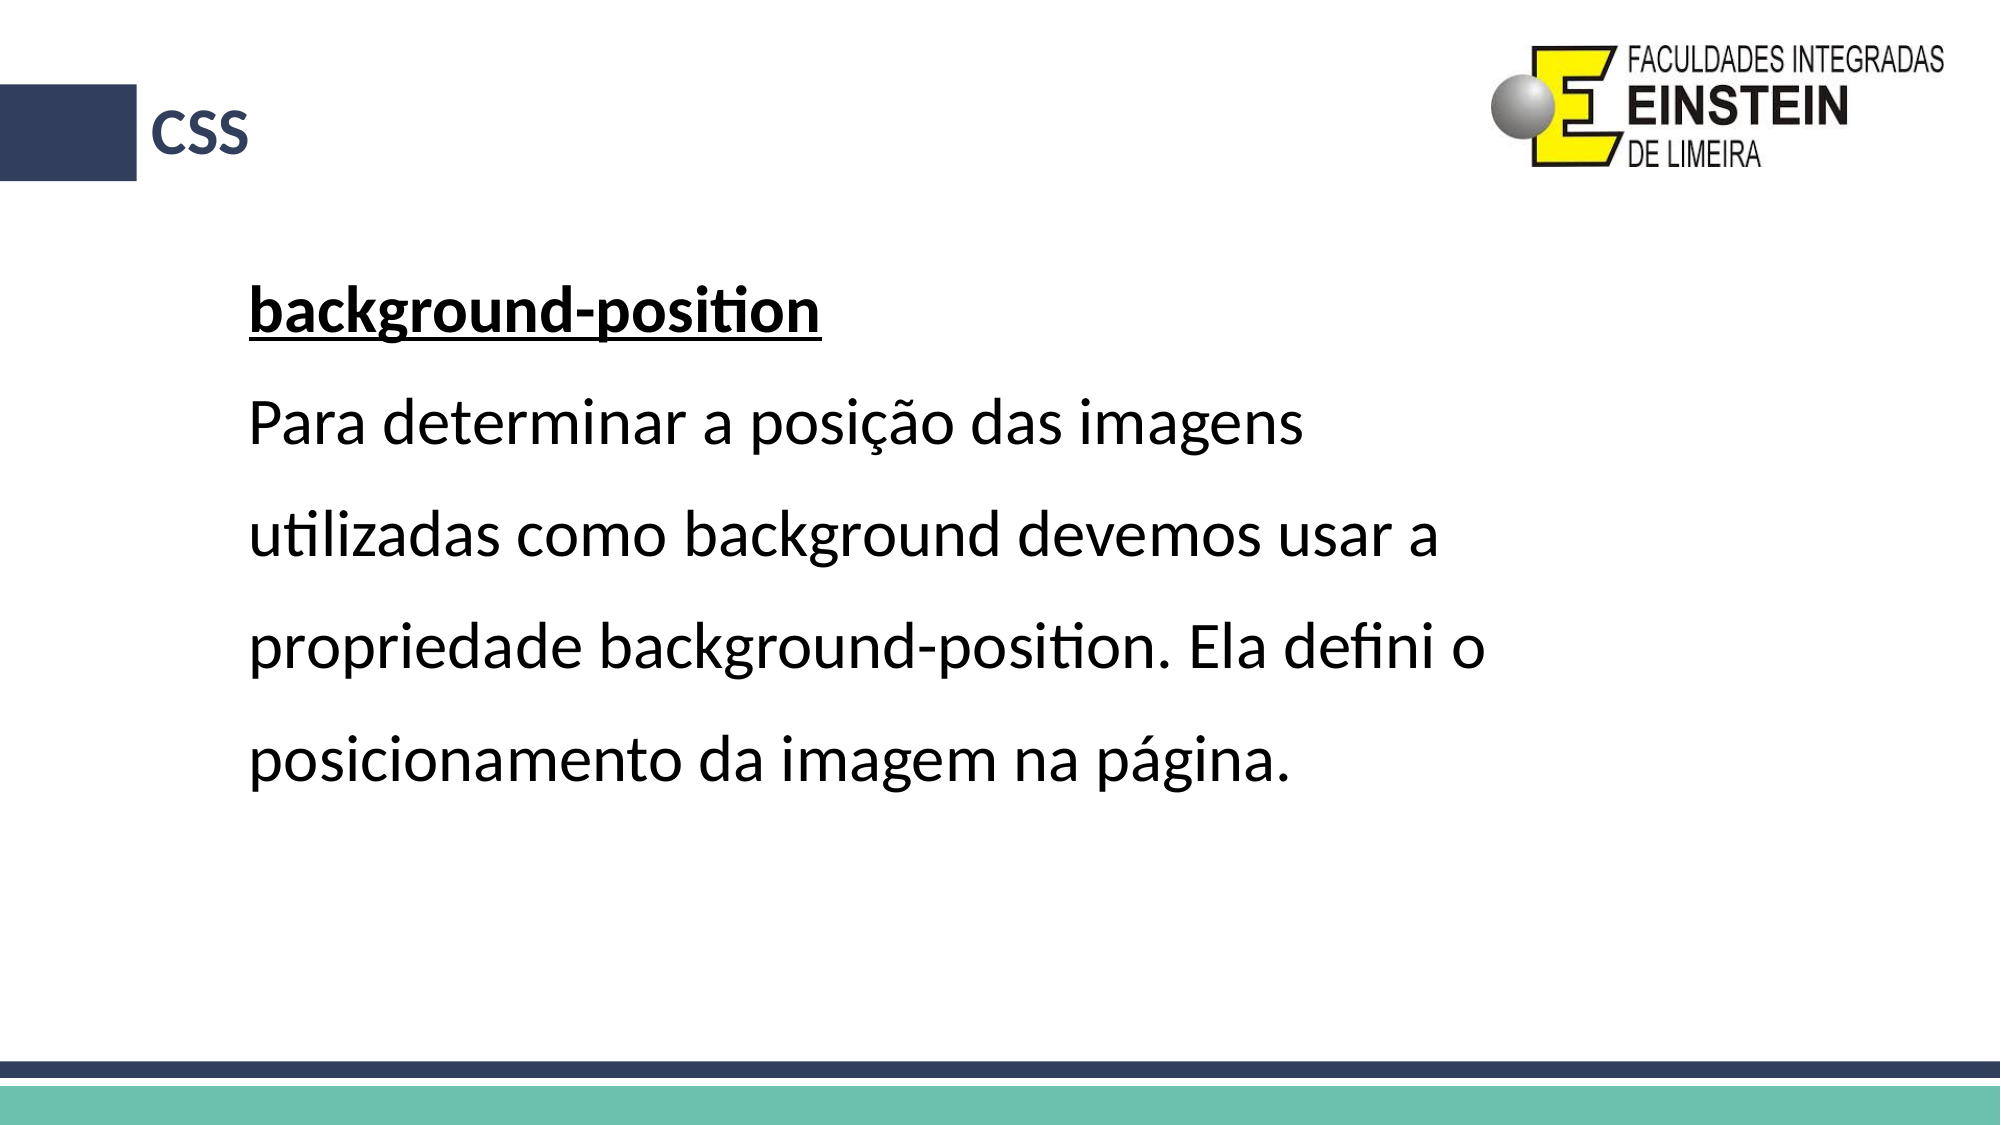

# CSS
background-position
Para determinar a posição das imagens
utilizadas como background devemos usar a
propriedade background-position. Ela defini o
posicionamento da imagem na página.